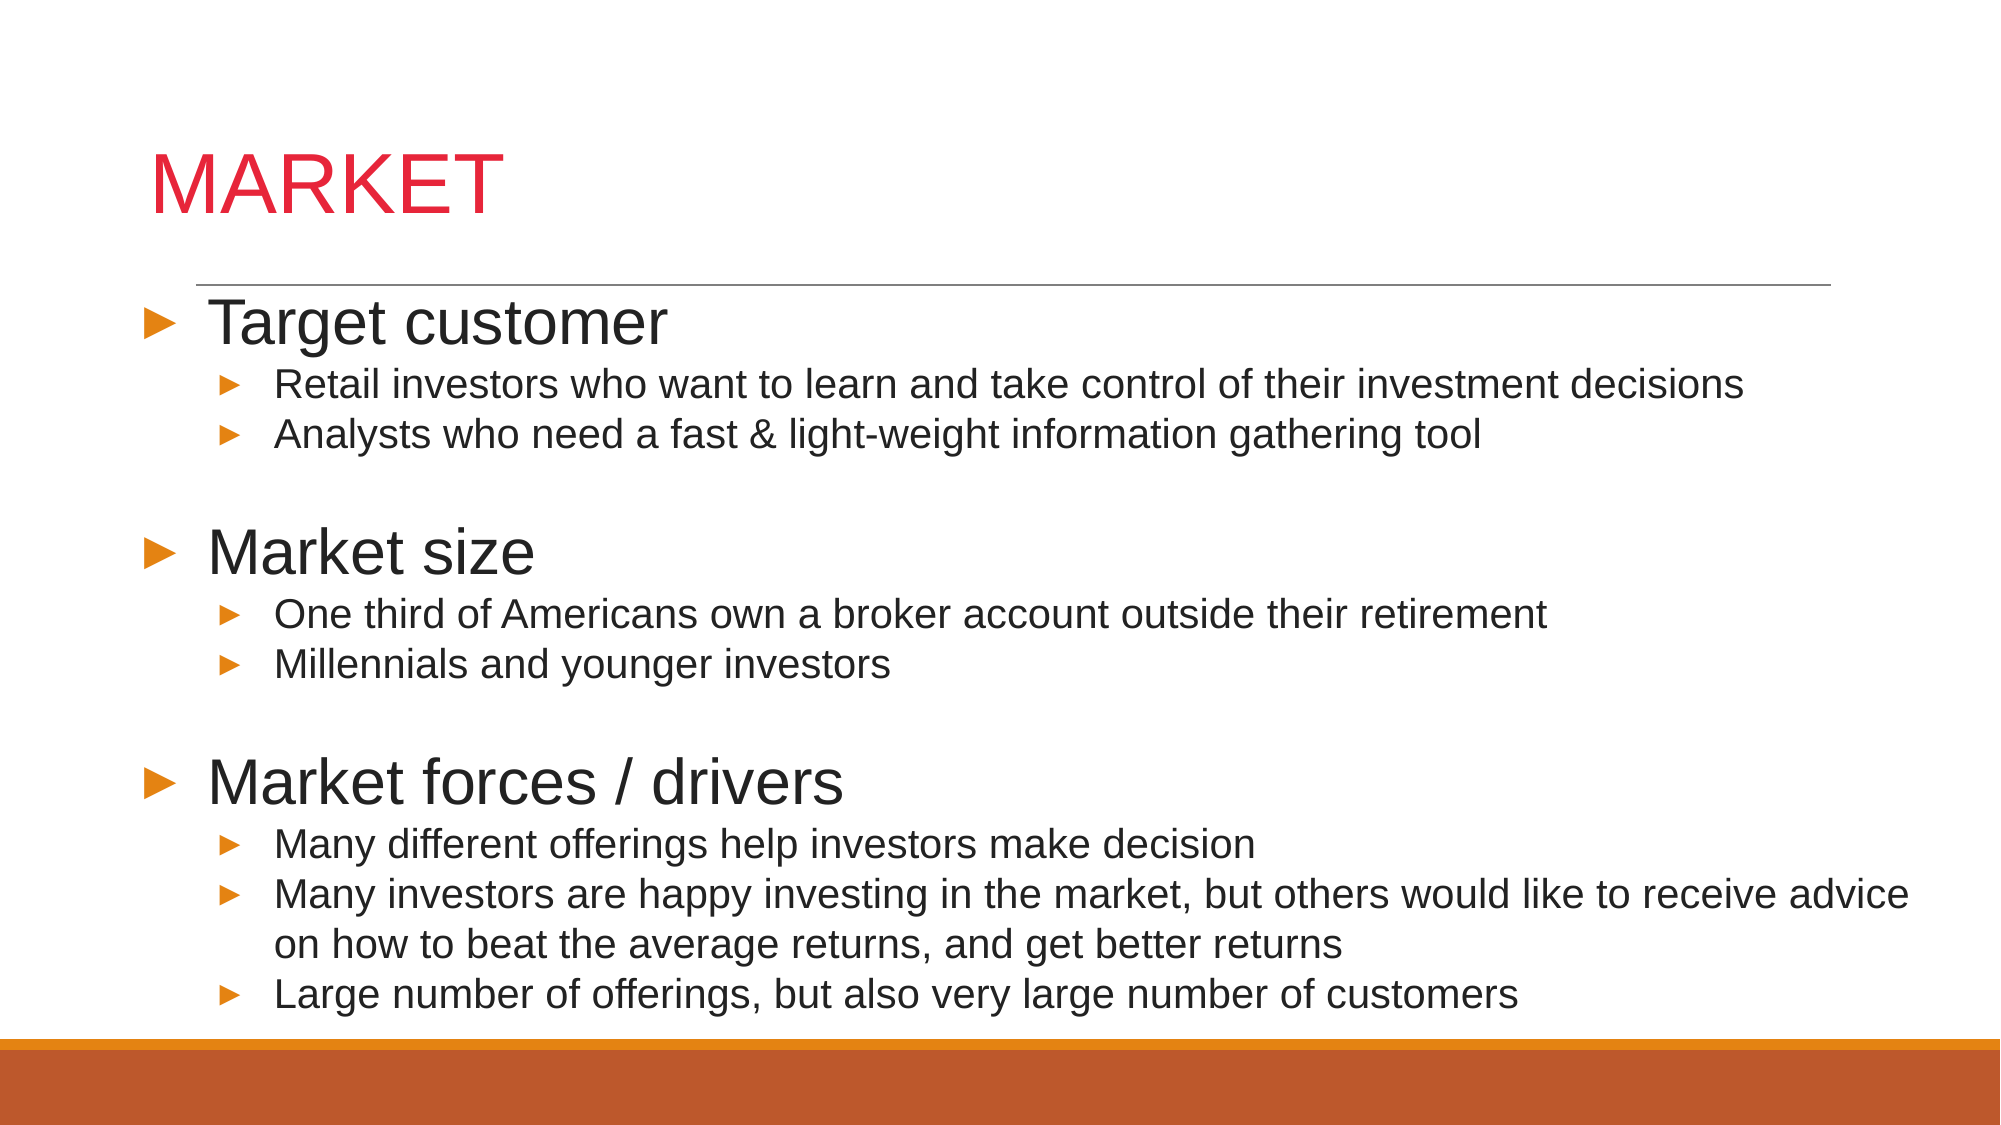

# MARKET

Target customer
Retail investors who want to learn and take control of their investment decisions
Analysts who need a fast & light-weight information gathering tool

Market size
One third of Americans own a broker account outside their retirement
Millennials and younger investors

Market forces / drivers
Many different offerings help investors make decision
Many investors are happy investing in the market, but others would like to receive advice on how to beat the average returns, and get better returns
Large number of offerings, but also very large number of customers